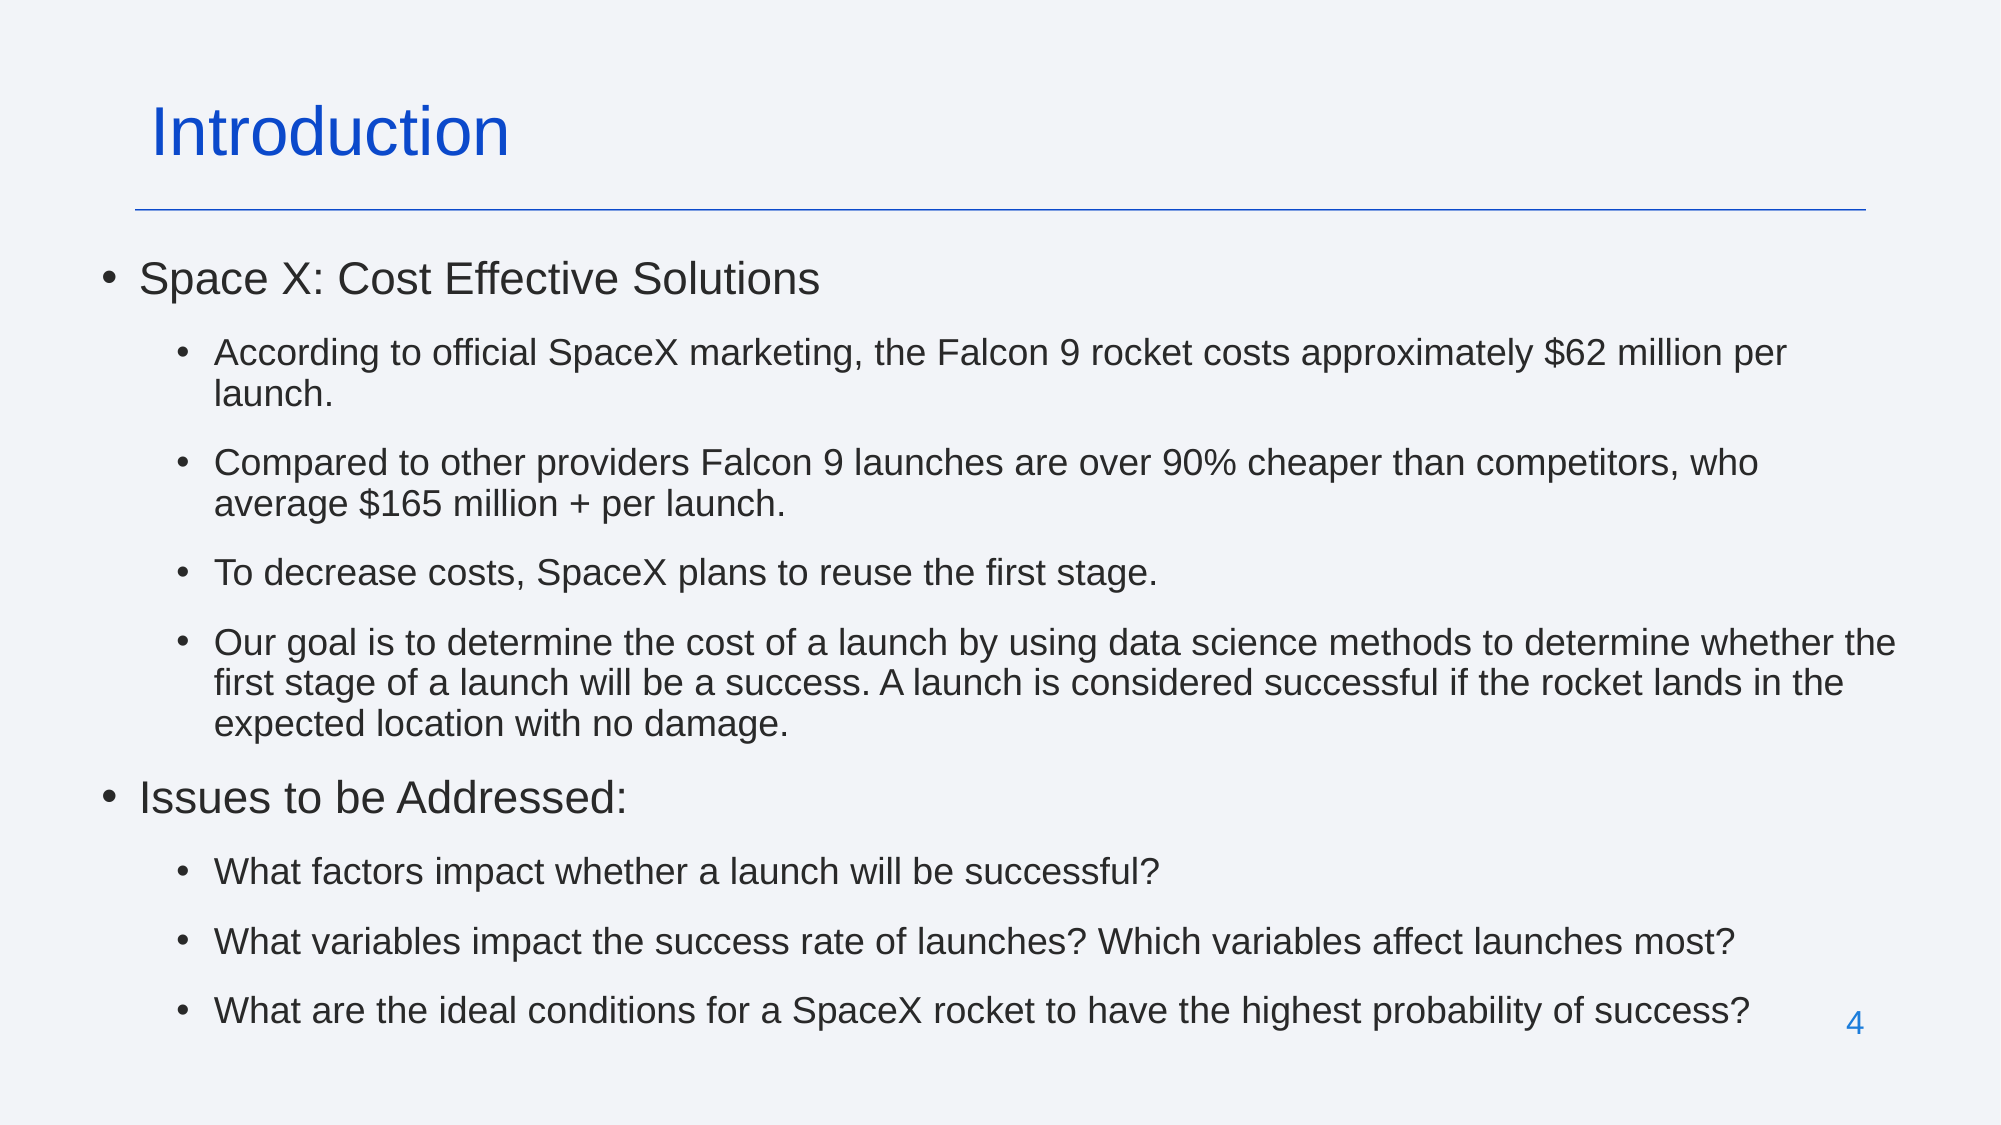

Introduction
Space X: Cost Effective Solutions
According to official SpaceX marketing, the Falcon 9 rocket costs approximately $62 million per launch.
Compared to other providers Falcon 9 launches are over 90% cheaper than competitors, who average $165 million + per launch.
To decrease costs, SpaceX plans to reuse the first stage.
Our goal is to determine the cost of a launch by using data science methods to determine whether the first stage of a launch will be a success. A launch is considered successful if the rocket lands in the expected location with no damage.
Issues to be Addressed:
What factors impact whether a launch will be successful?
What variables impact the success rate of launches? Which variables affect launches most?
What are the ideal conditions for a SpaceX rocket to have the highest probability of success?

4